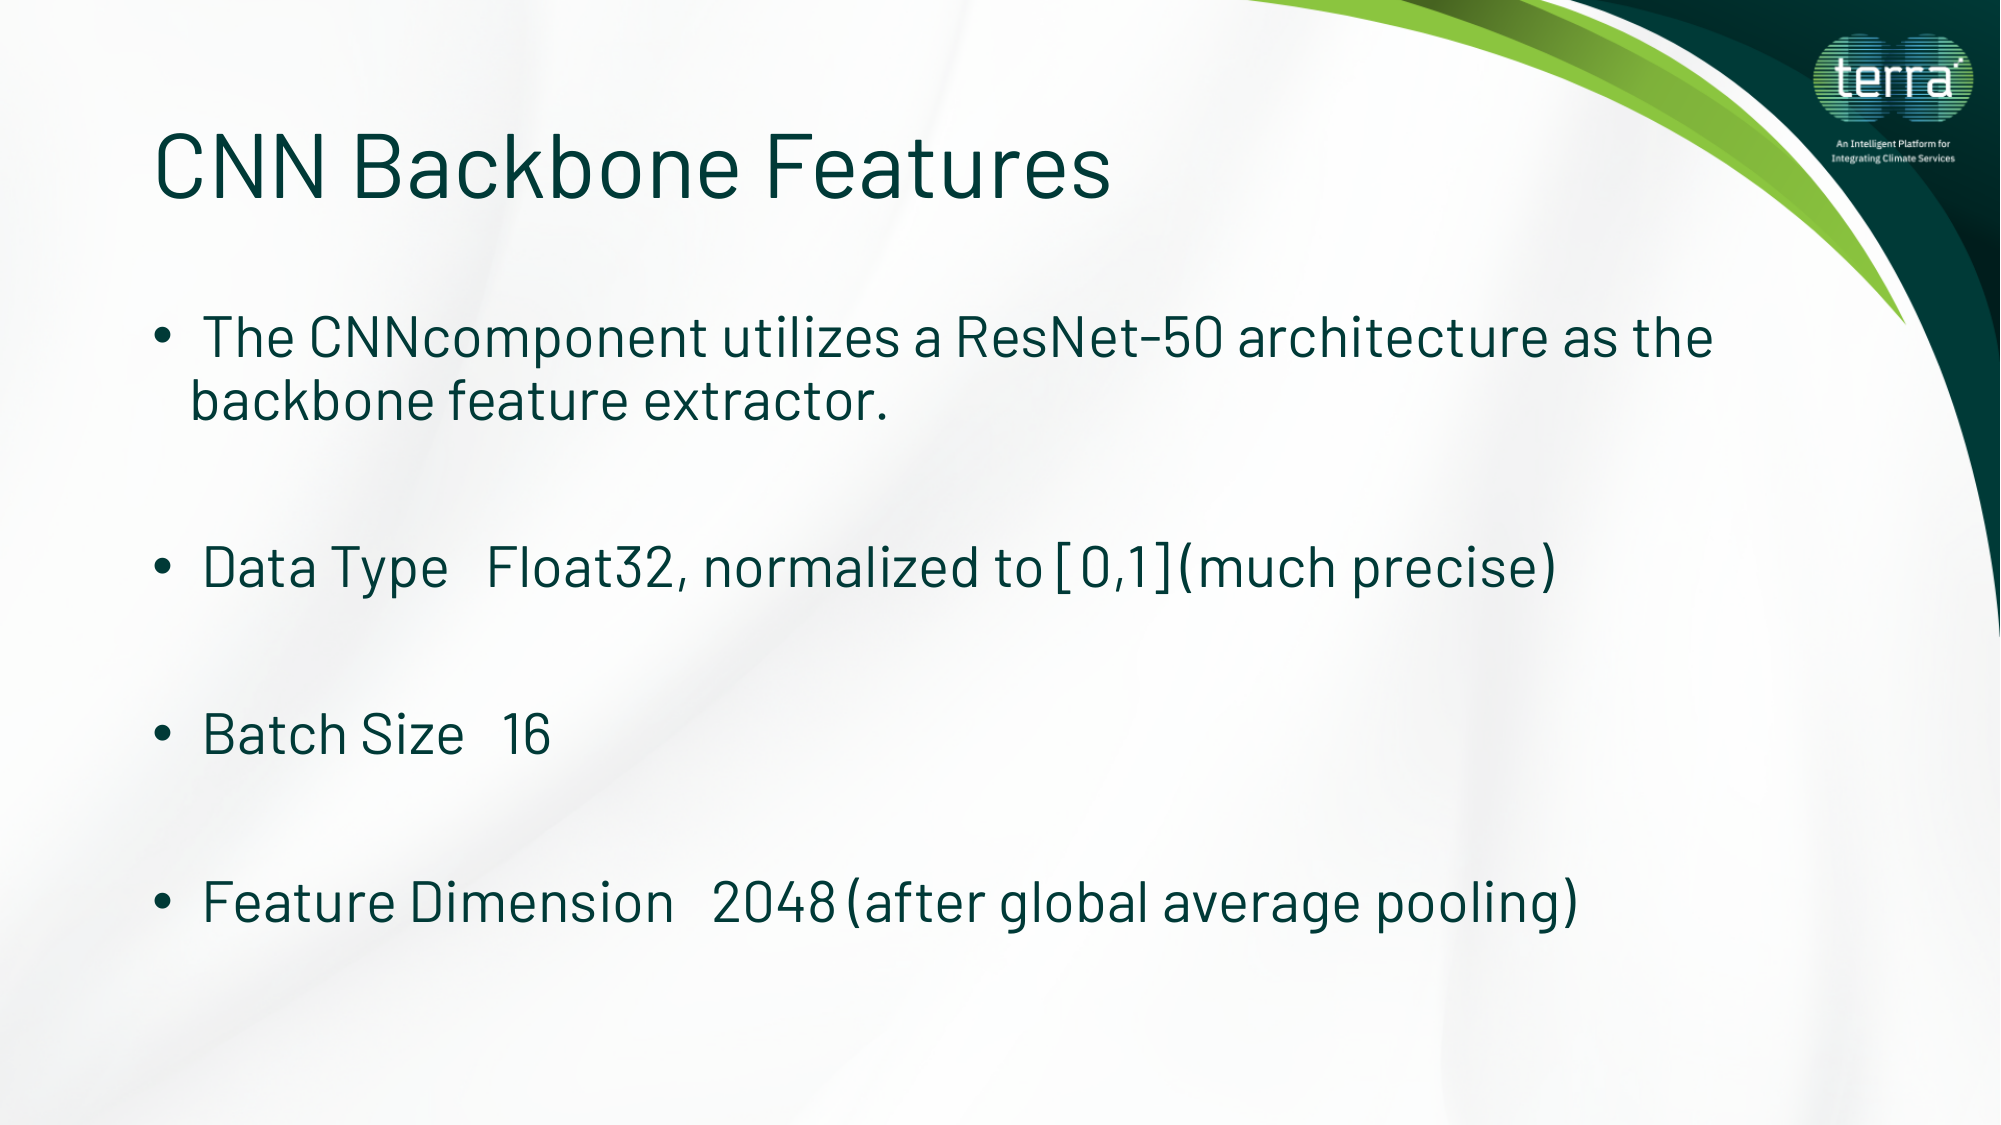

# CNN Backbone Features
 The CNNcomponent utilizes a ResNet-50 architecture as the backbone feature extractor.

 Data Type   Float32, normalized to [0,1] (much precise)

 Batch Size   16

 Feature Dimension   2048 (after global average pooling)

14